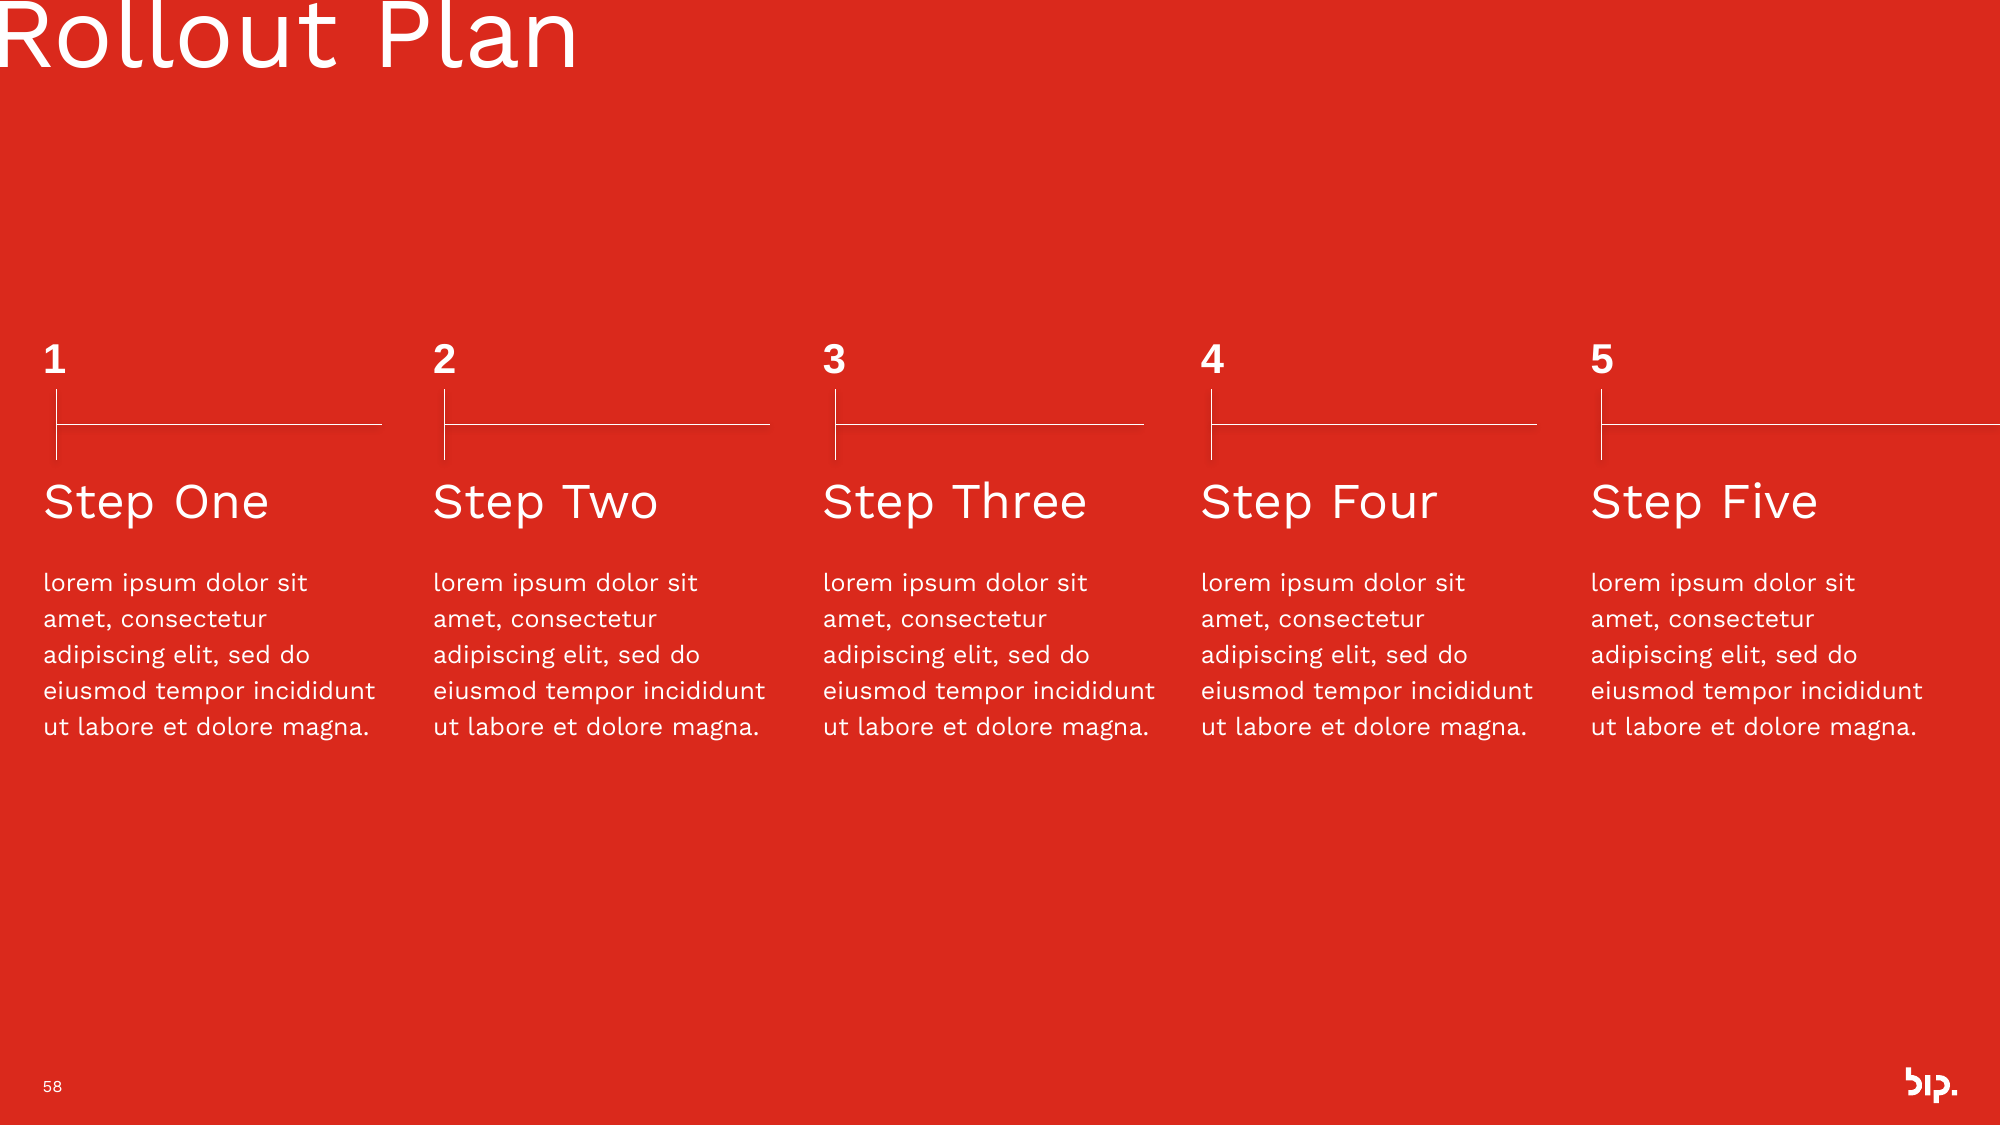

Rollout Plan
1
2
3
4
5
Step One
Step Two
Step Three
Step Four
Step Five
lorem ipsum dolor sit amet, consectetur adipiscing elit, sed do eiusmod tempor incididunt ut labore et dolore magna.
lorem ipsum dolor sit amet, consectetur adipiscing elit, sed do eiusmod tempor incididunt ut labore et dolore magna.
lorem ipsum dolor sit amet, consectetur adipiscing elit, sed do eiusmod tempor incididunt ut labore et dolore magna.
lorem ipsum dolor sit amet, consectetur adipiscing elit, sed do eiusmod tempor incididunt ut labore et dolore magna.
lorem ipsum dolor sit amet, consectetur adipiscing elit, sed do eiusmod tempor incididunt ut labore et dolore magna.